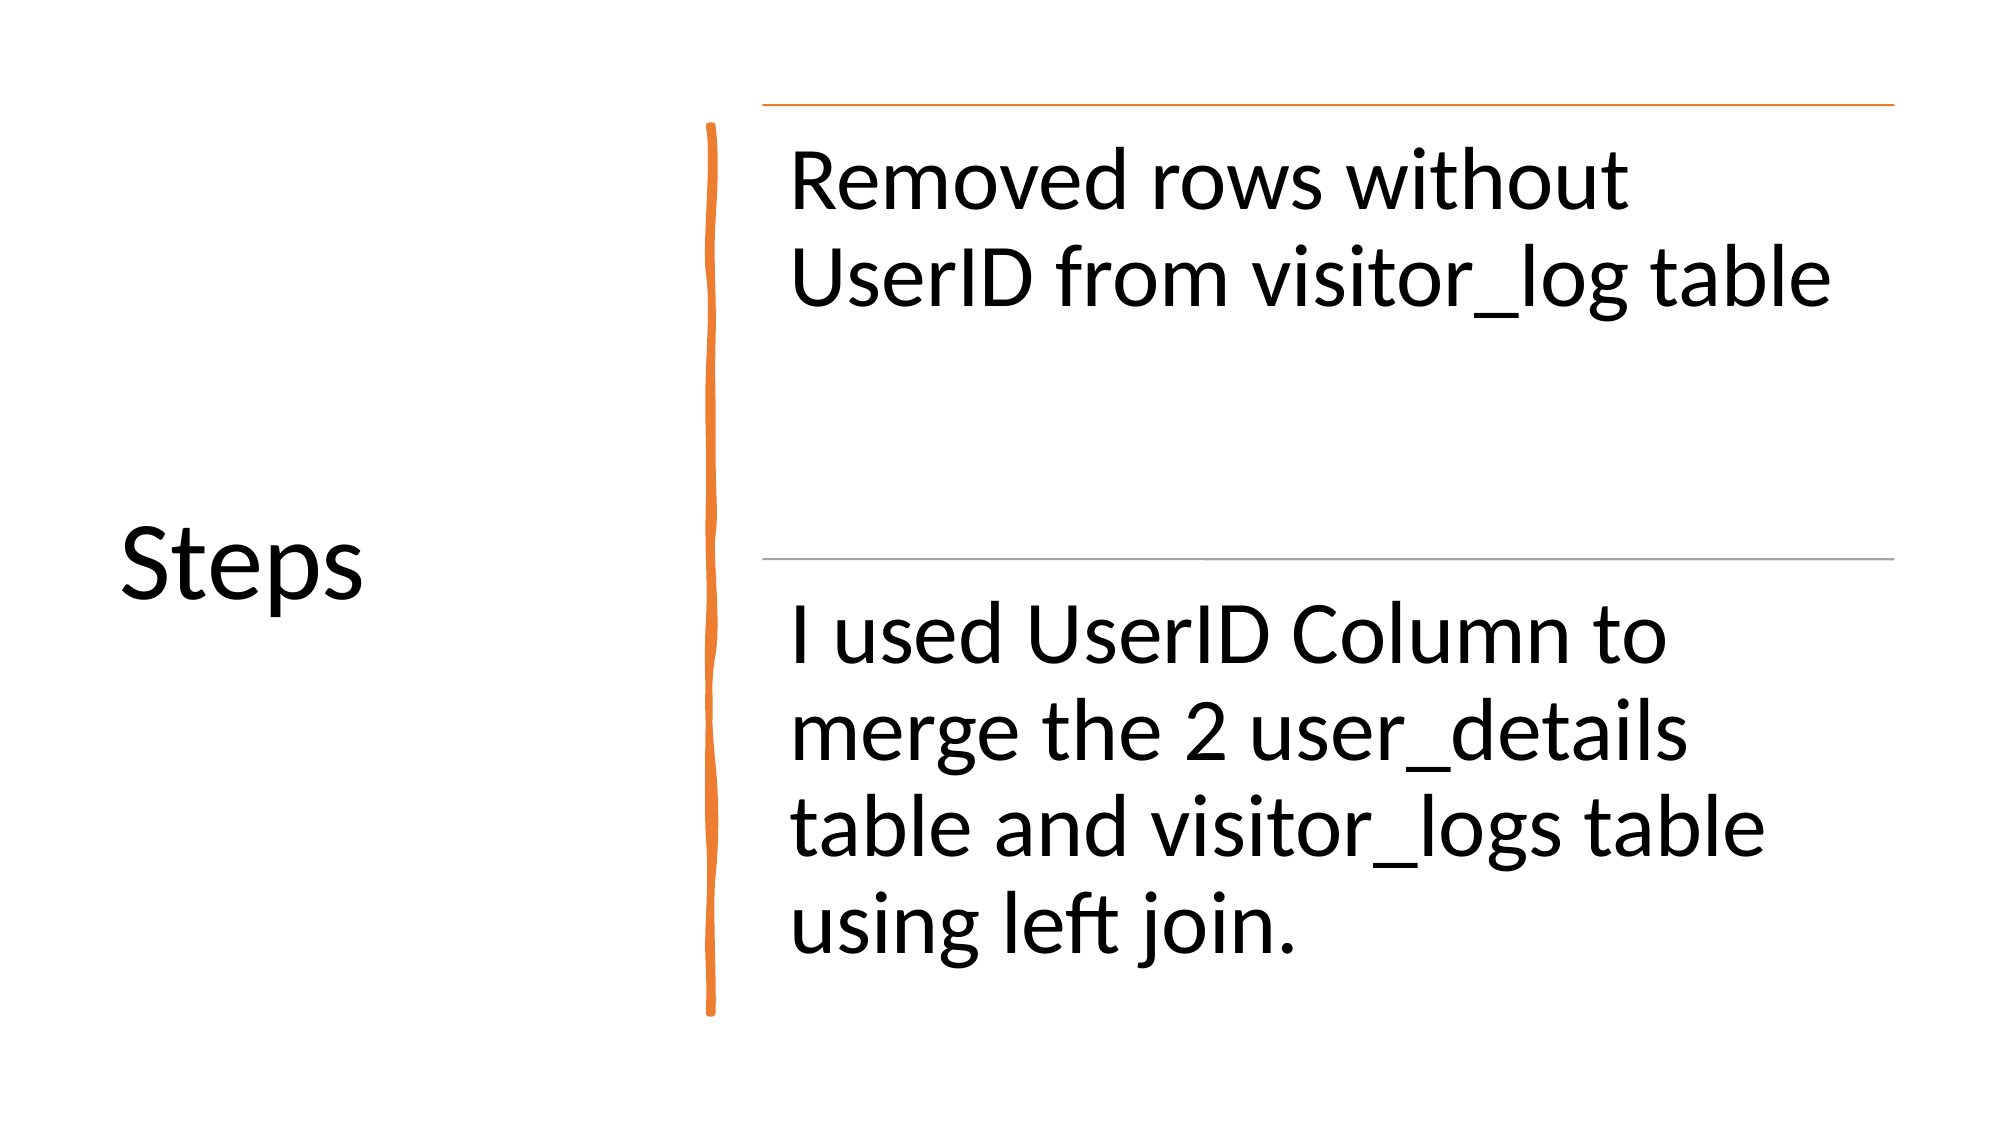

Removed rows without UserID from visitor_log table
I used UserID Column to merge the 2 user_details table and visitor_logs table using left join.
# Steps